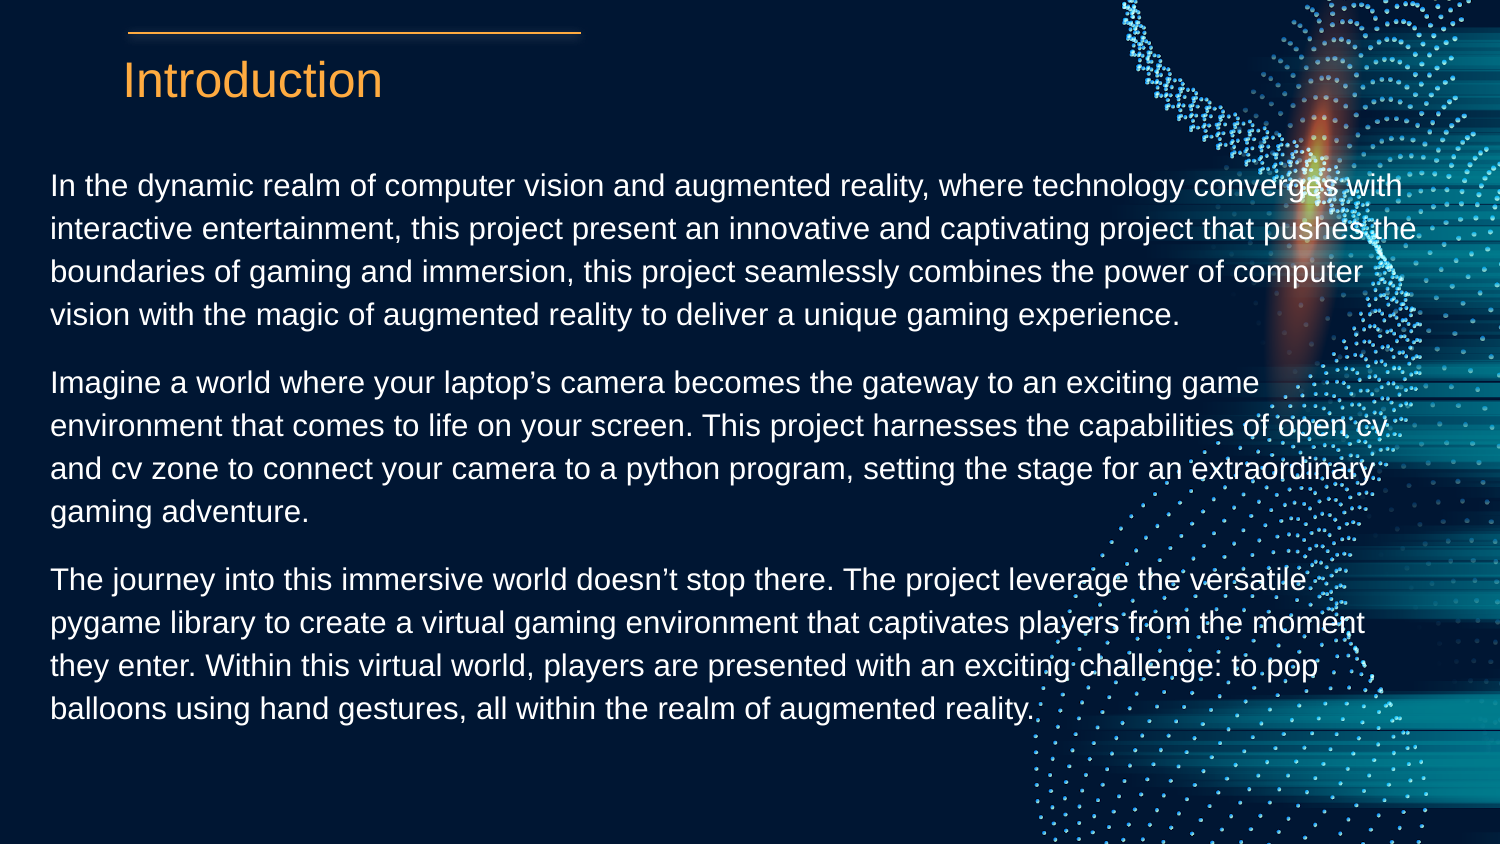

# Introduction
In the dynamic realm of computer vision and augmented reality, where technology converges with interactive entertainment, this project present an innovative and captivating project that pushes the boundaries of gaming and immersion, this project seamlessly combines the power of computer vision with the magic of augmented reality to deliver a unique gaming experience.
Imagine a world where your laptop’s camera becomes the gateway to an exciting game environment that comes to life on your screen. This project harnesses the capabilities of open cv and cv zone to connect your camera to a python program, setting the stage for an extraordinary gaming adventure.
The journey into this immersive world doesn’t stop there. The project leverage the versatile pygame library to create a virtual gaming environment that captivates players from the moment they enter. Within this virtual world, players are presented with an exciting challenge: to pop balloons using hand gestures, all within the realm of augmented reality.